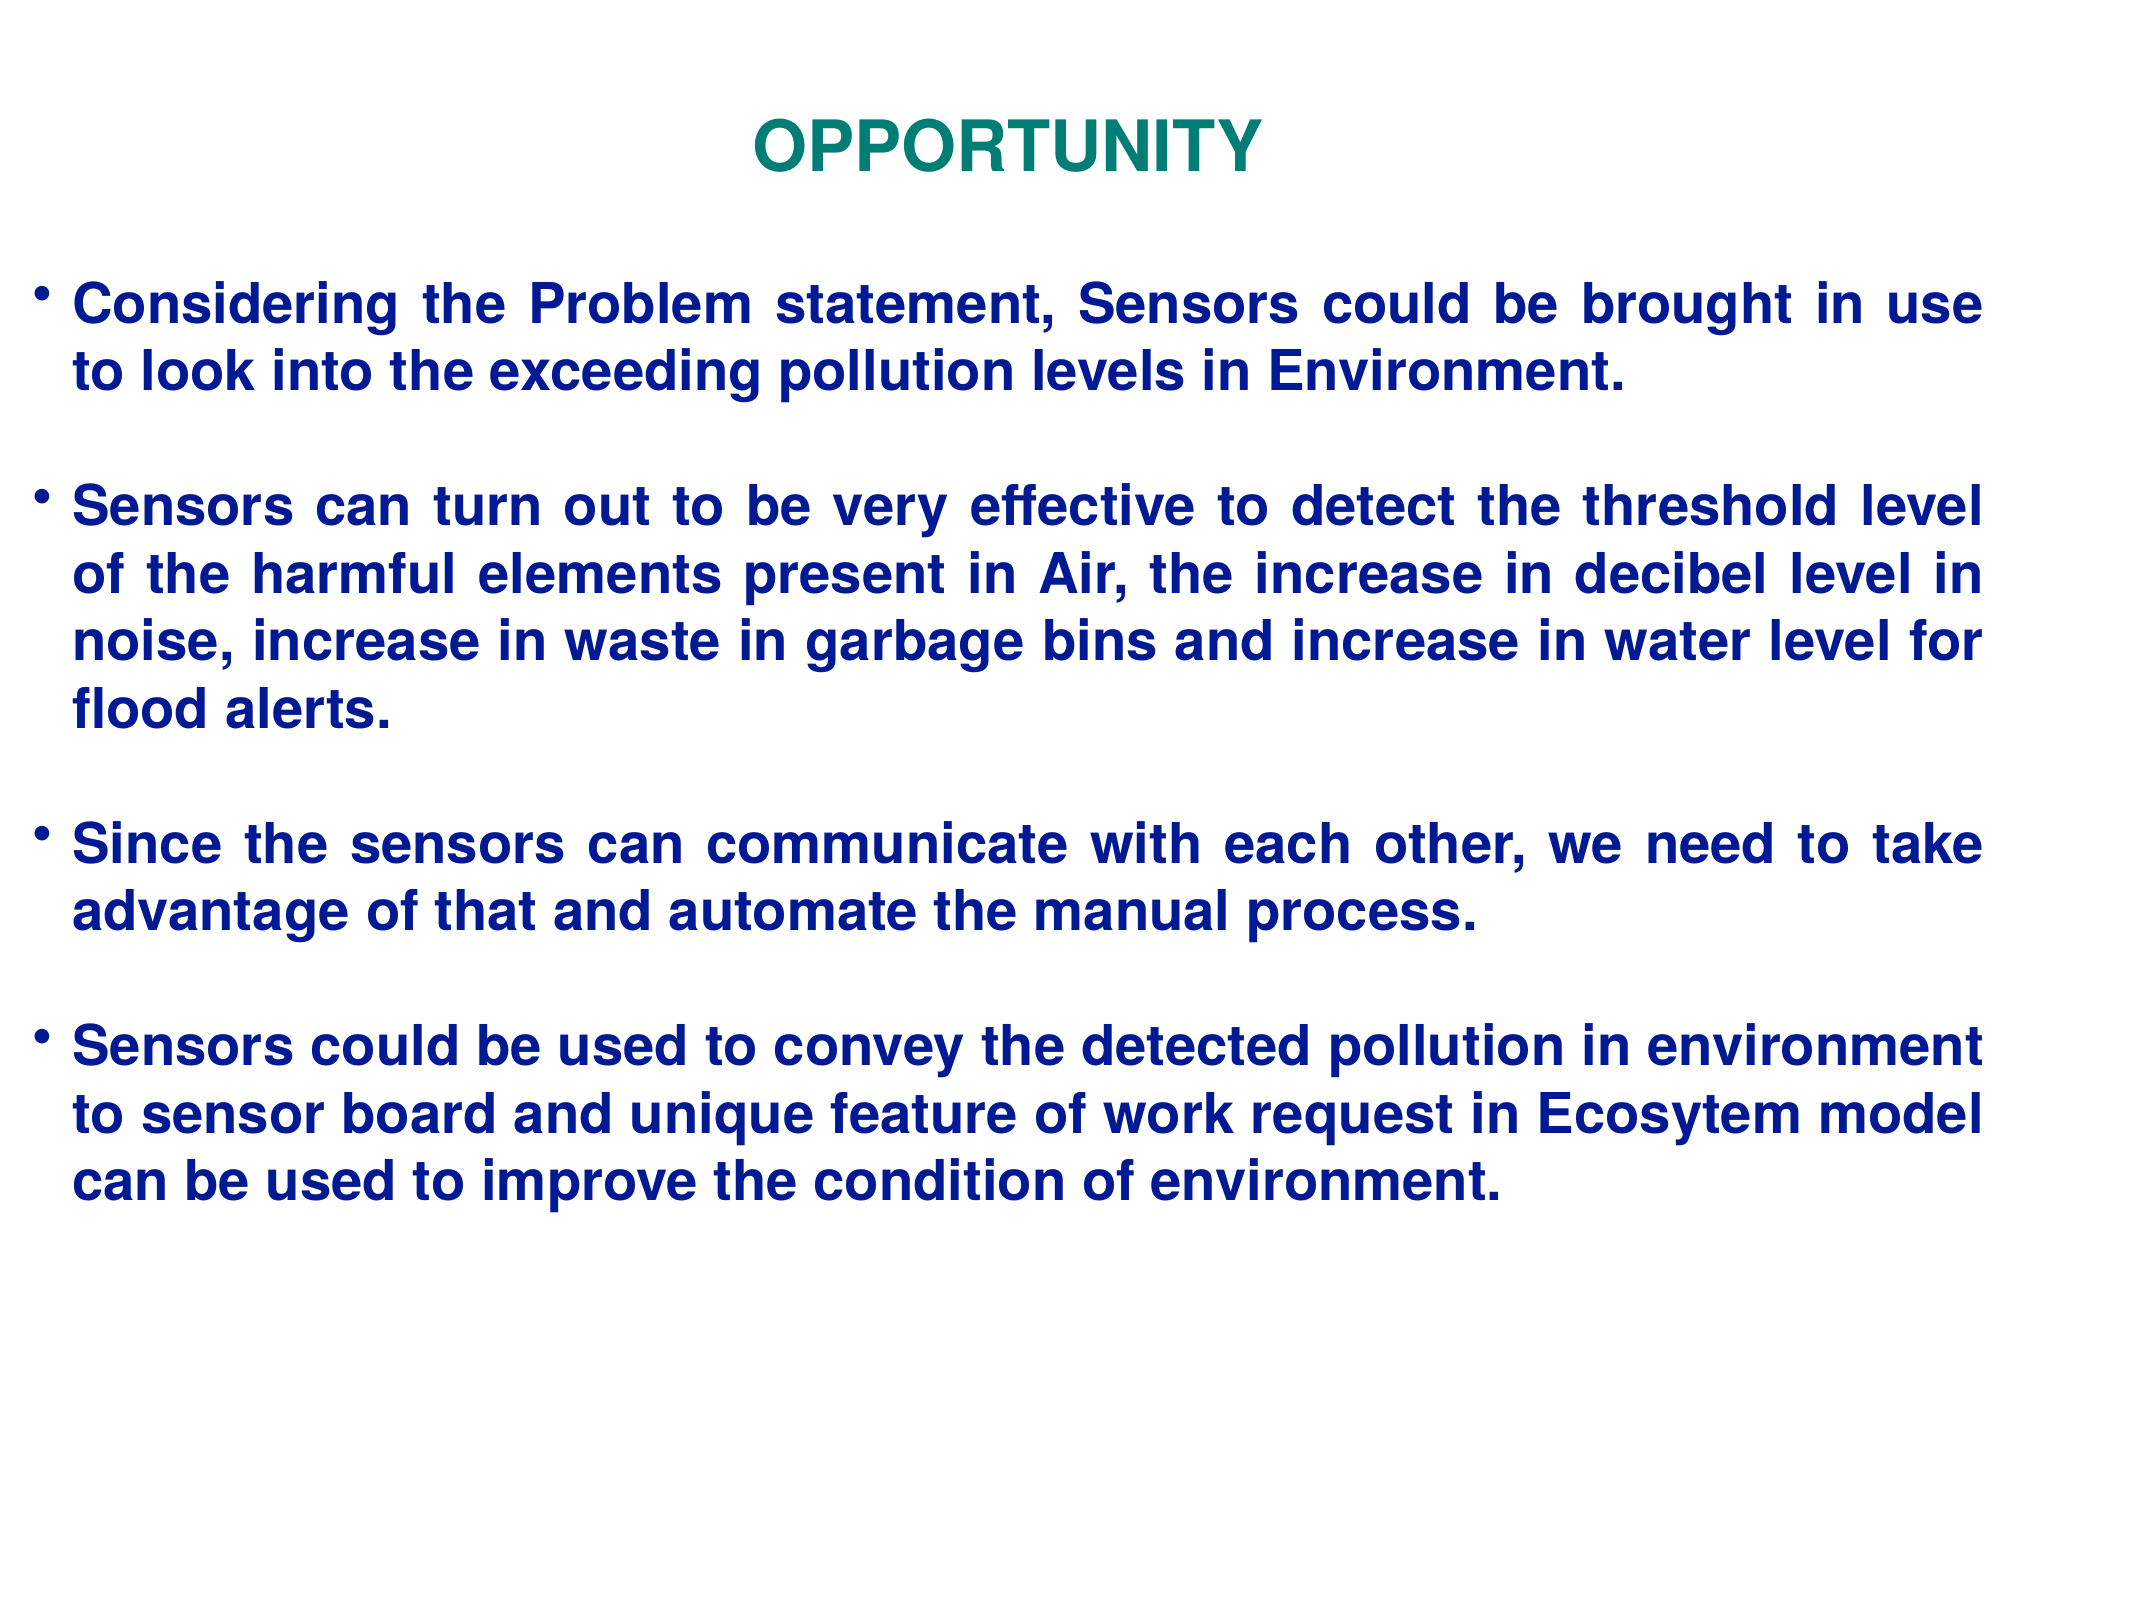

OPPORTUNITY
Considering the Problem statement, Sensors could be brought in use to look into the exceeding pollution levels in Environment.

Sensors can turn out to be very effective to detect the threshold level of the harmful elements present in Air, the increase in decibel level in noise, increase in waste in garbage bins and increase in water level for flood alerts.

Since the sensors can communicate with each other, we need to take advantage of that and automate the manual process.

Sensors could be used to convey the detected pollution in environment to sensor board and unique feature of work request in Ecosytem model can be used to improve the condition of environment.